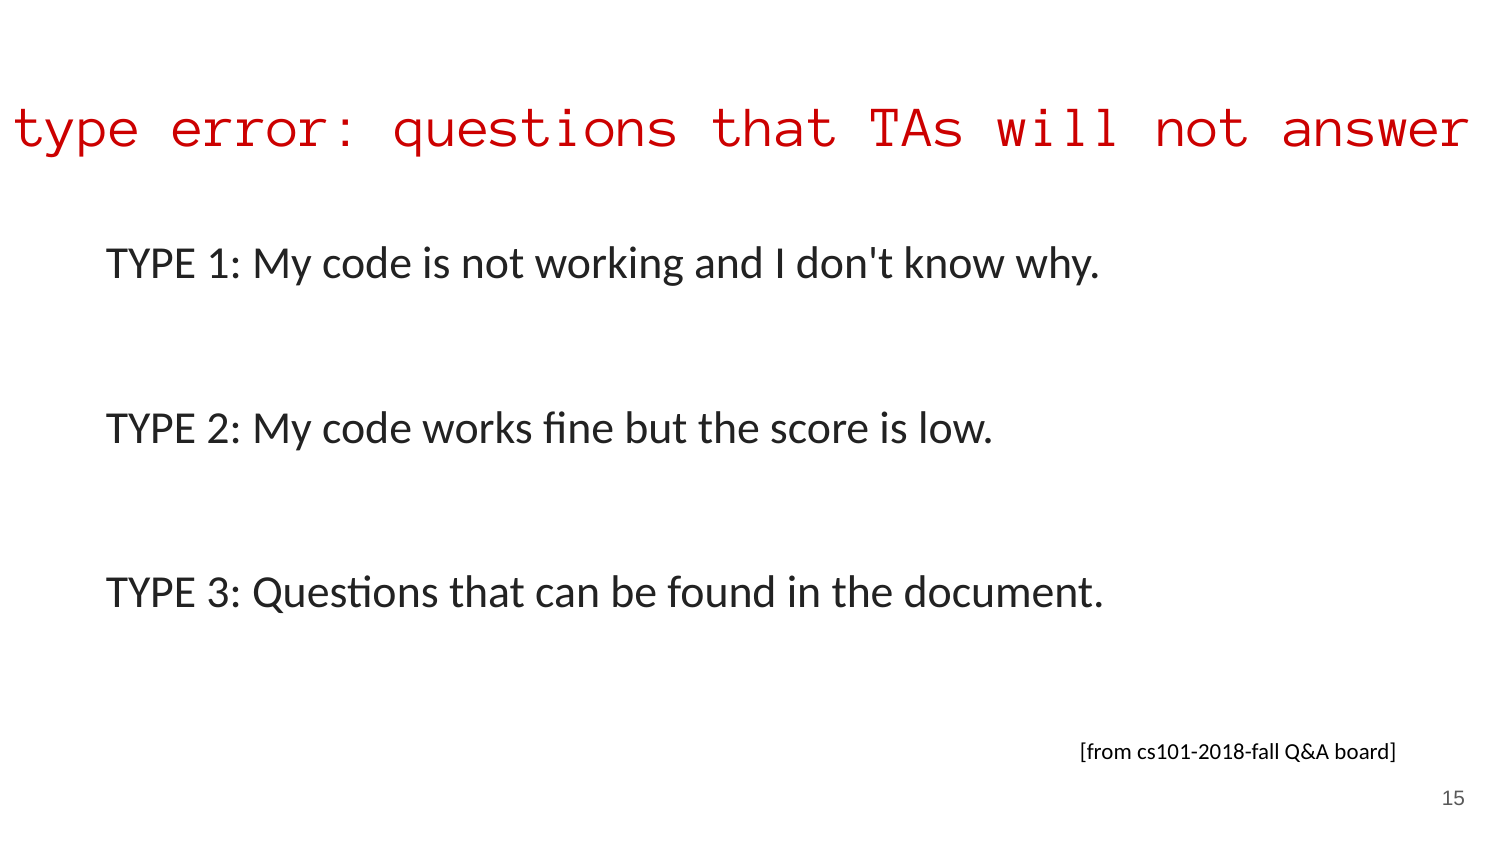

# type error: questions that TAs will not answer

TYPE 1: My code is not working and I don't know why.
TYPE 2: My code works fine but the score is low.
TYPE 3: Questions that can be found in the document.
[from cs101-2018-fall Q&A board]
15